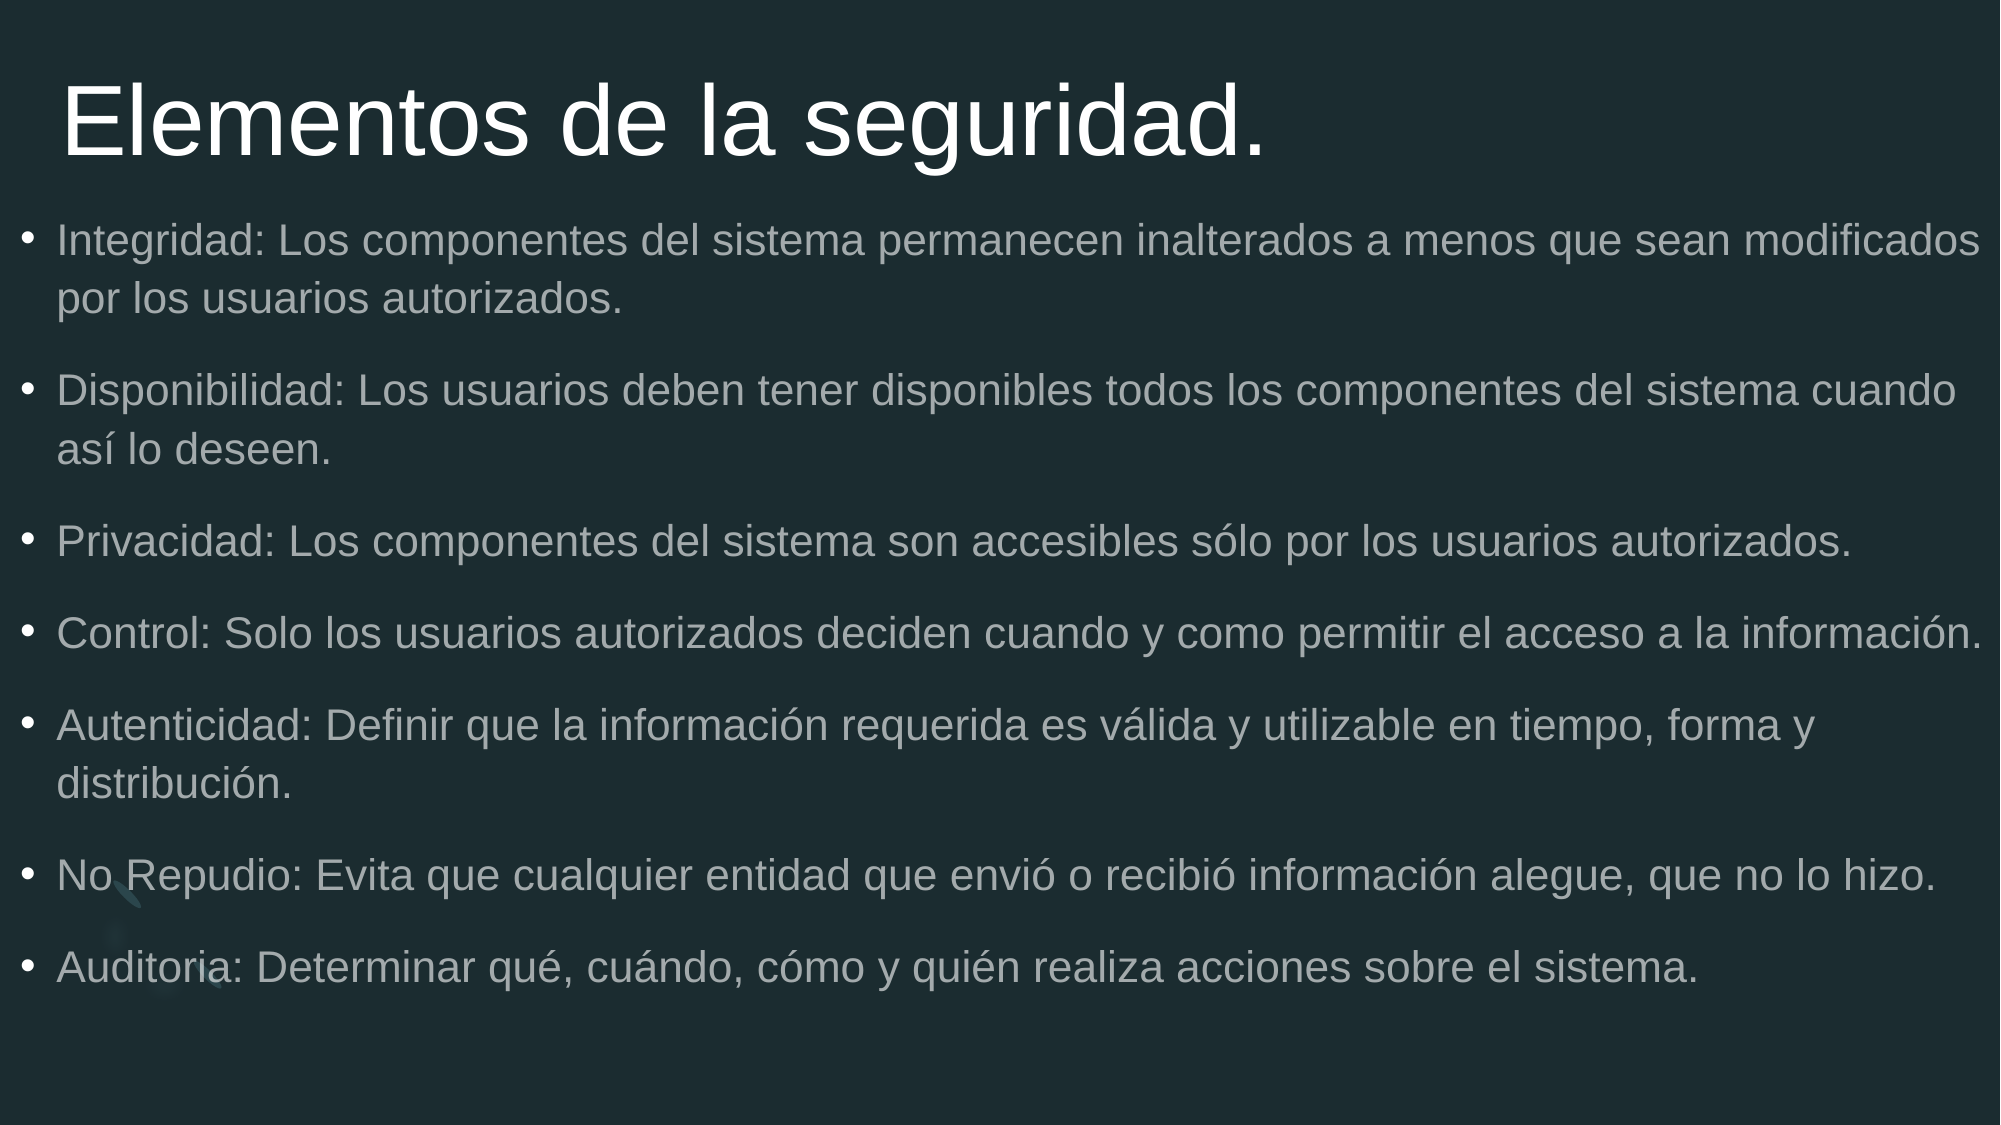

# Elementos de la seguridad.
Integridad: Los componentes del sistema permanecen inalterados a menos que sean modificados por los usuarios autorizados.
Disponibilidad: Los usuarios deben tener disponibles todos los componentes del sistema cuando así lo deseen.
Privacidad: Los componentes del sistema son accesibles sólo por los usuarios autorizados.
Control: Solo los usuarios autorizados deciden cuando y como permitir el acceso a la información.
Autenticidad: Definir que la información requerida es válida y utilizable en tiempo, forma y distribución.
No Repudio: Evita que cualquier entidad que envió o recibió información alegue, que no lo hizo.
Auditoria: Determinar qué, cuándo, cómo y quién realiza acciones sobre el sistema.